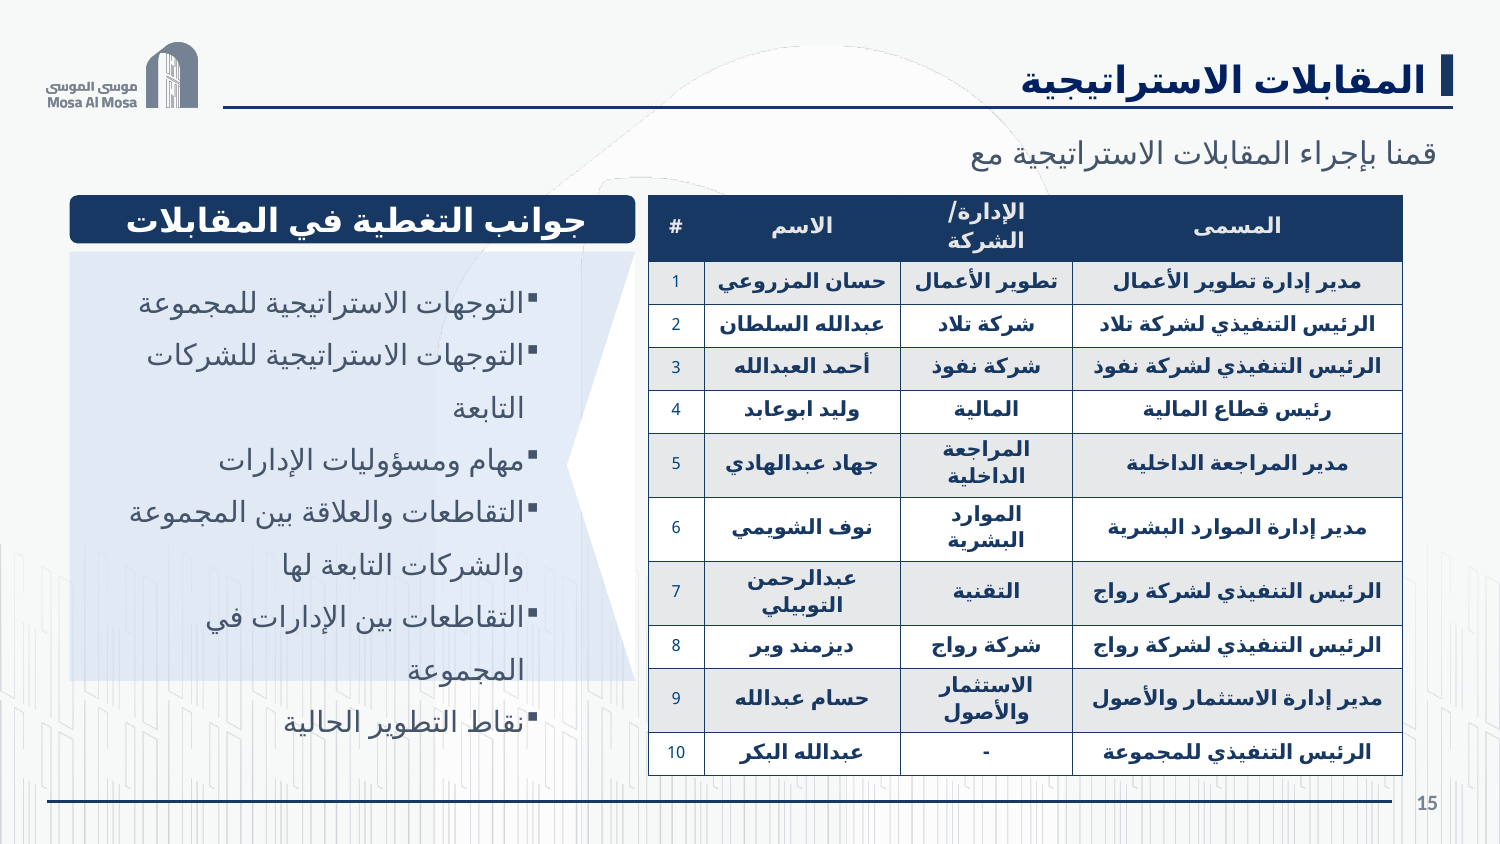

المقابلات الاستراتيجية
قمنا بإجراء المقابلات الاستراتيجية مع
| # | الاسم | الإدارة/الشركة | المسمى |
| --- | --- | --- | --- |
| 1 | حسان المزروعي | تطوير الأعمال | مدير إدارة تطوير الأعمال |
| 2 | عبدالله السلطان | شركة تلاد | الرئيس التنفيذي لشركة تلاد |
| 3 | أحمد العبدالله | شركة نفوذ | الرئيس التنفيذي لشركة نفوذ |
| 4 | وليد ابوعابد | المالية | رئيس قطاع المالية |
| 5 | جهاد عبدالهادي | المراجعة الداخلية | مدير المراجعة الداخلية |
| 6 | نوف الشويمي | الموارد البشرية | مدير إدارة الموارد البشرية |
| 7 | عبدالرحمن التوبيلي | التقنية | الرئيس التنفيذي لشركة رواج |
| 8 | ديزمند وير | شركة رواج | الرئيس التنفيذي لشركة رواج |
| 9 | حسام عبدالله | الاستثمار والأصول | مدير إدارة الاستثمار والأصول |
| 10 | عبدالله البكر | - | الرئيس التنفيذي للمجموعة |
جوانب التغطية في المقابلات
التوجهات الاستراتيجية للمجموعة
التوجهات الاستراتيجية للشركات التابعة
مهام ومسؤوليات الإدارات
التقاطعات والعلاقة بين المجموعة والشركات التابعة لها
التقاطعات بين الإدارات في المجموعة
نقاط التطوير الحالية

15